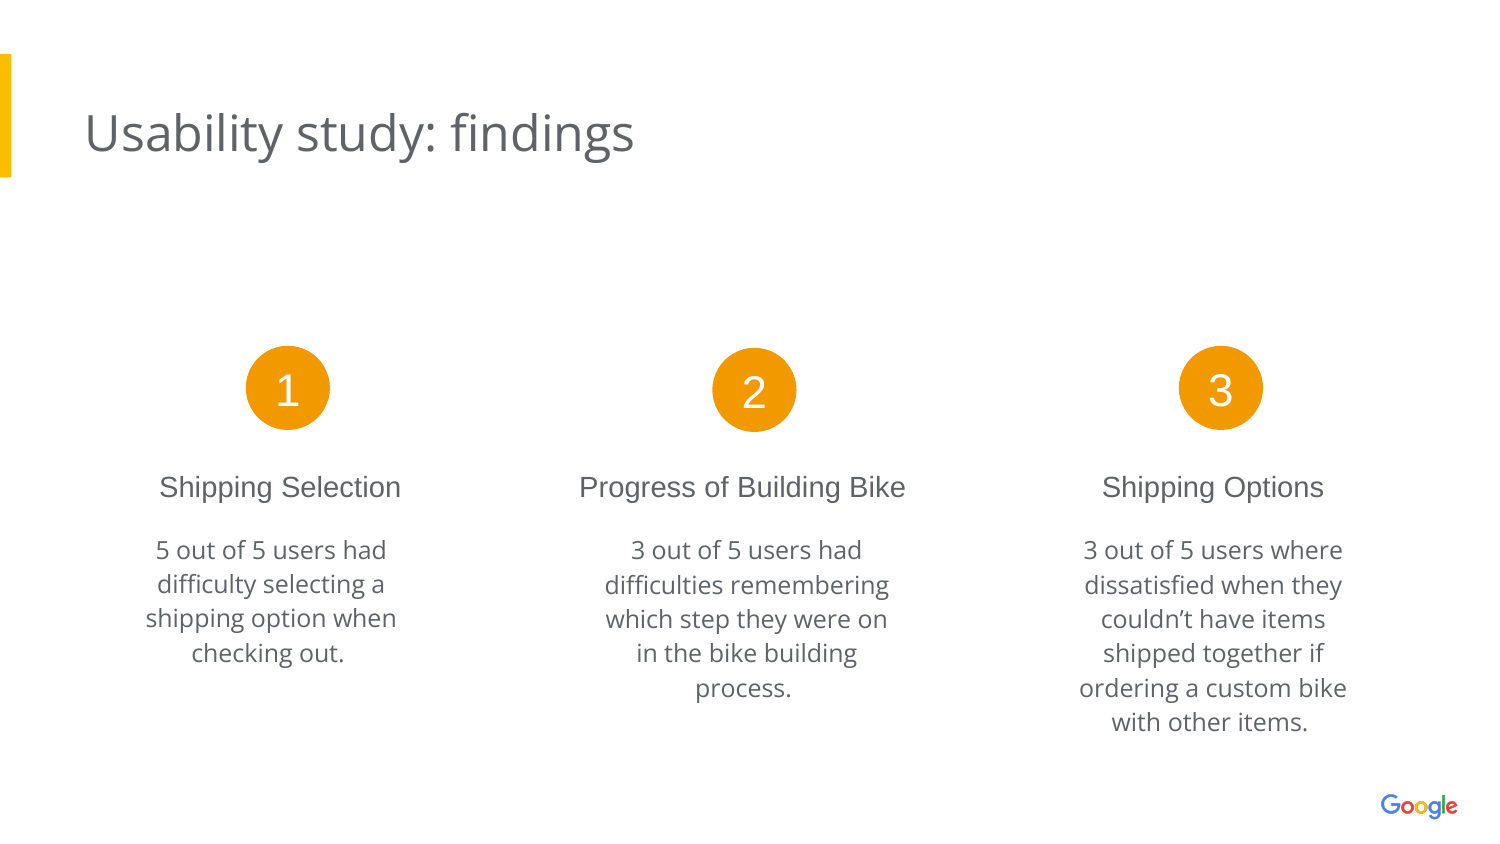

Usability study: findings
1
3
2
Shipping Selection
Progress of Building Bike
Shipping Options
5 out of 5 users had difficulty selecting a shipping option when checking out.
3 out of 5 users had difficulties remembering which step they were on in the bike building process.
3 out of 5 users where dissatisfied when they couldn’t have items shipped together if ordering a custom bike with other items.